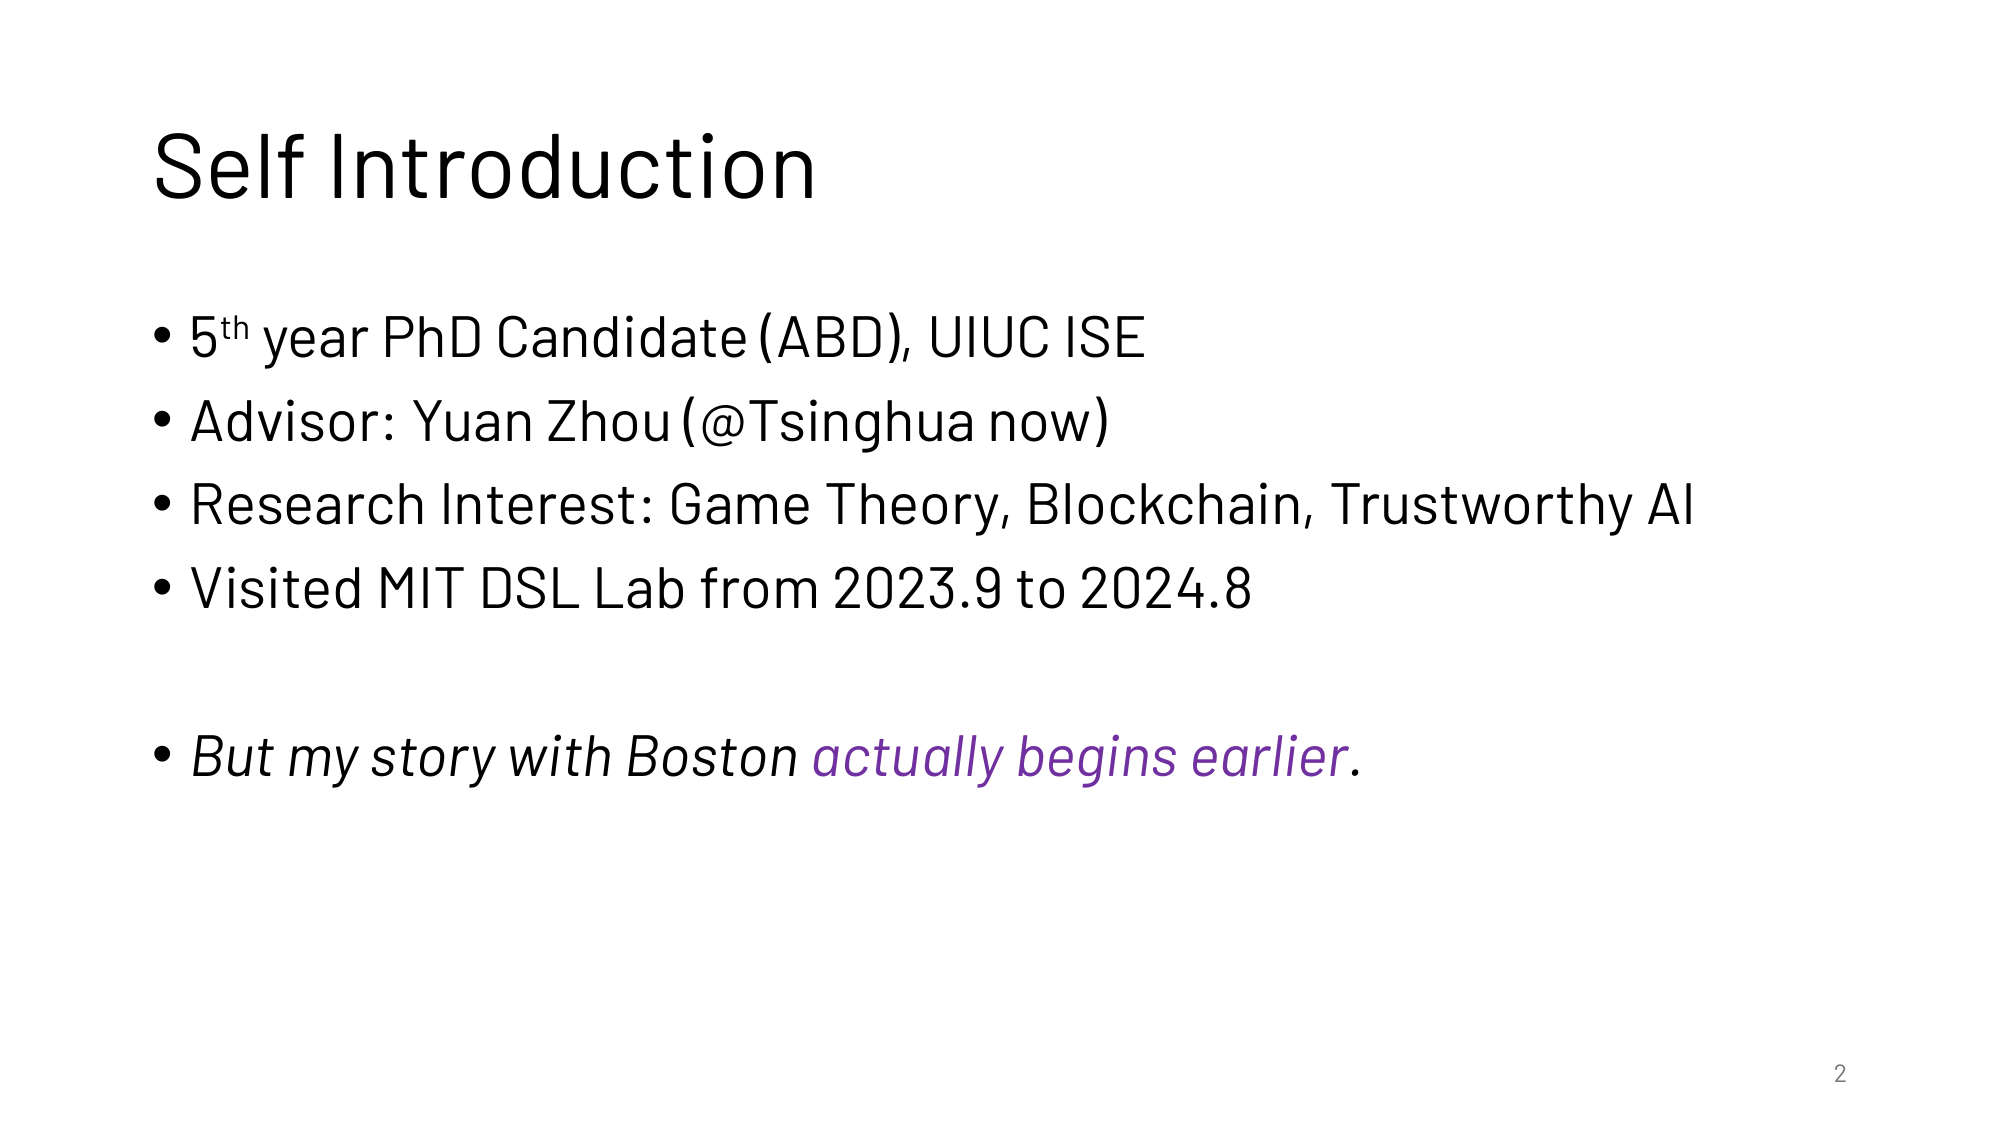

# Self Introduction
5th year PhD Candidate (ABD), UIUC ISE
Advisor: Yuan Zhou (@Tsinghua now)
Research Interest: Game Theory, Blockchain, Trustworthy AI
Visited MIT DSL Lab from 2023.9 to 2024.8

But my story with Boston actually begins earlier.

2